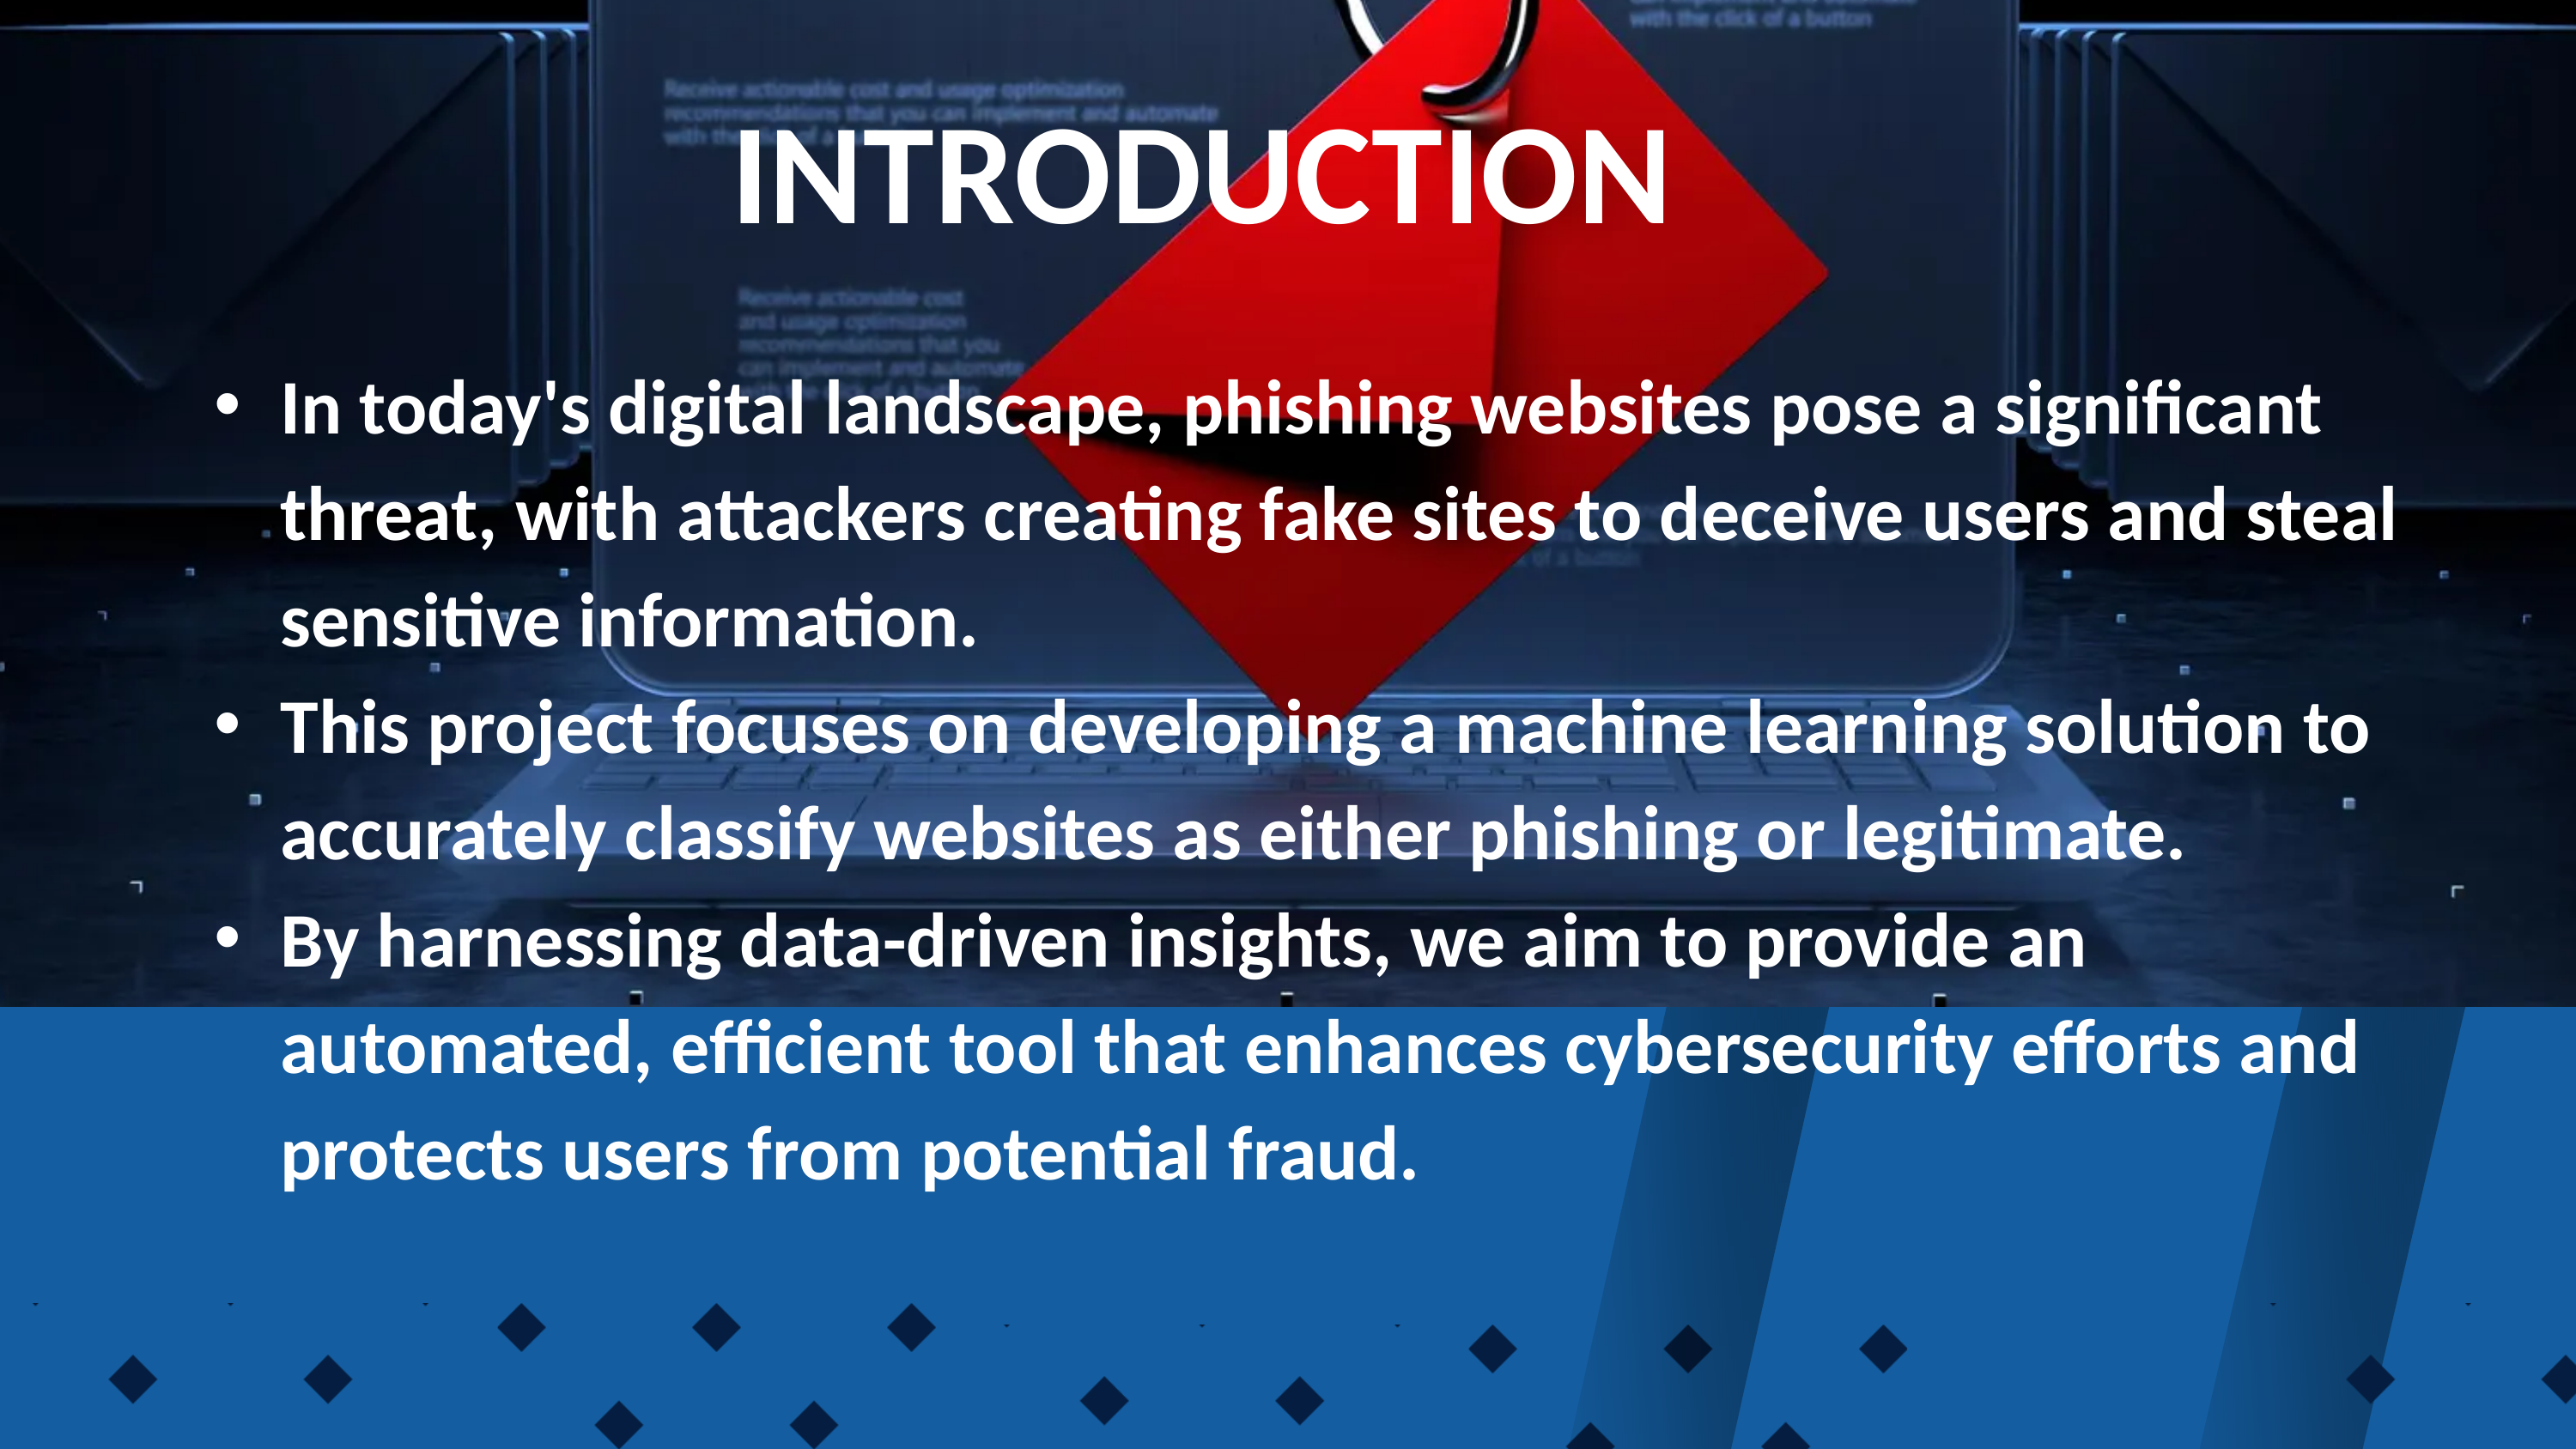

INTRODUCTION
In today's digital landscape, phishing websites pose a significant threat, with attackers creating fake sites to deceive users and steal sensitive information.
This project focuses on developing a machine learning solution to accurately classify websites as either phishing or legitimate.
By harnessing data-driven insights, we aim to provide an automated, efficient tool that enhances cybersecurity efforts and protects users from potential fraud.